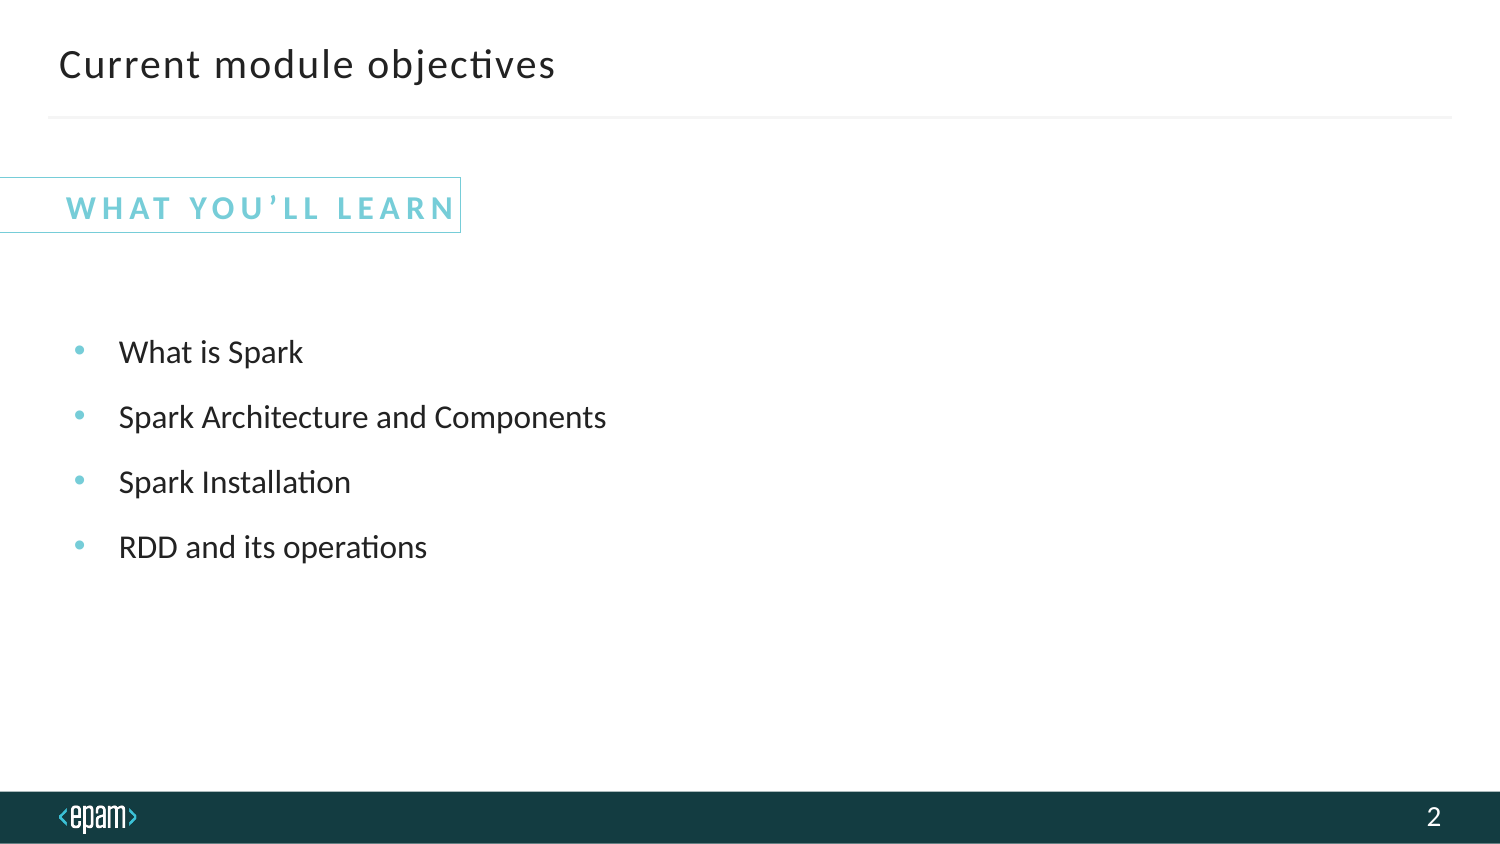

# Current module objectives

WHAT YOU’LL LEARN
What is Spark
Spark Architecture and Components
Spark Installation
RDD and its operations
2